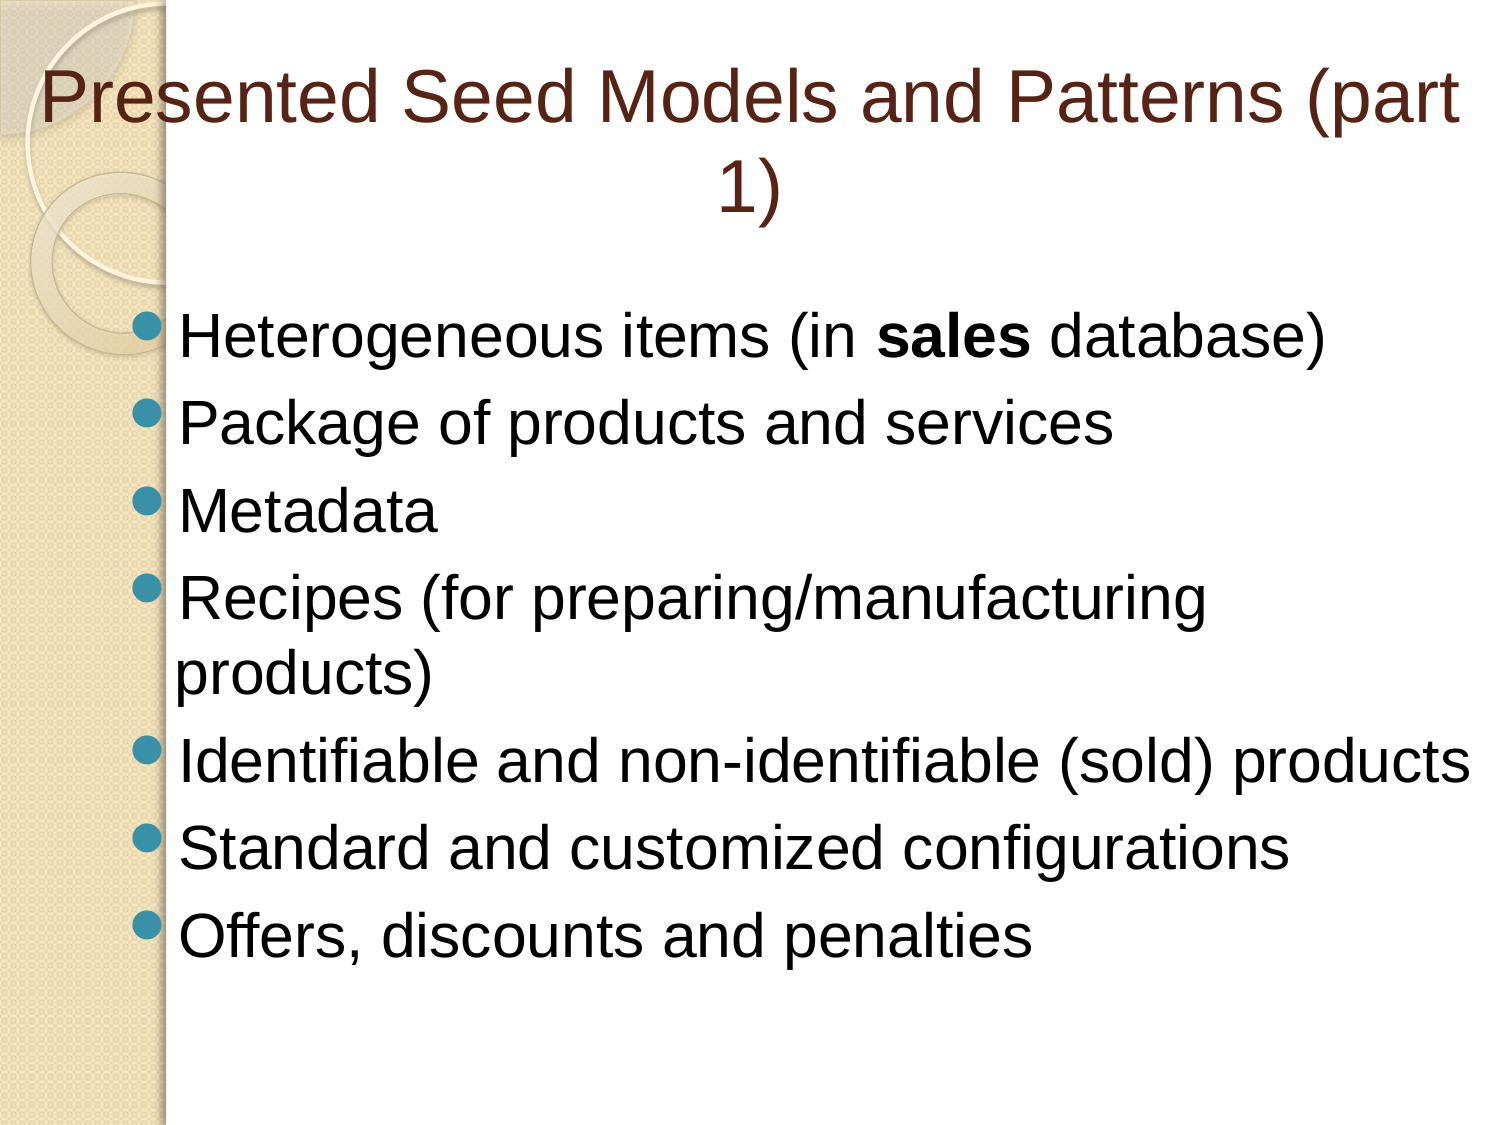

# Presented Seed Models and Patterns (part 1)
Heterogeneous items (in sales database)
Package of products and services
Metadata
Recipes (for preparing/manufacturing products)
Identifiable and non-identifiable (sold) products
Standard and customized configurations
Offers, discounts and penalties